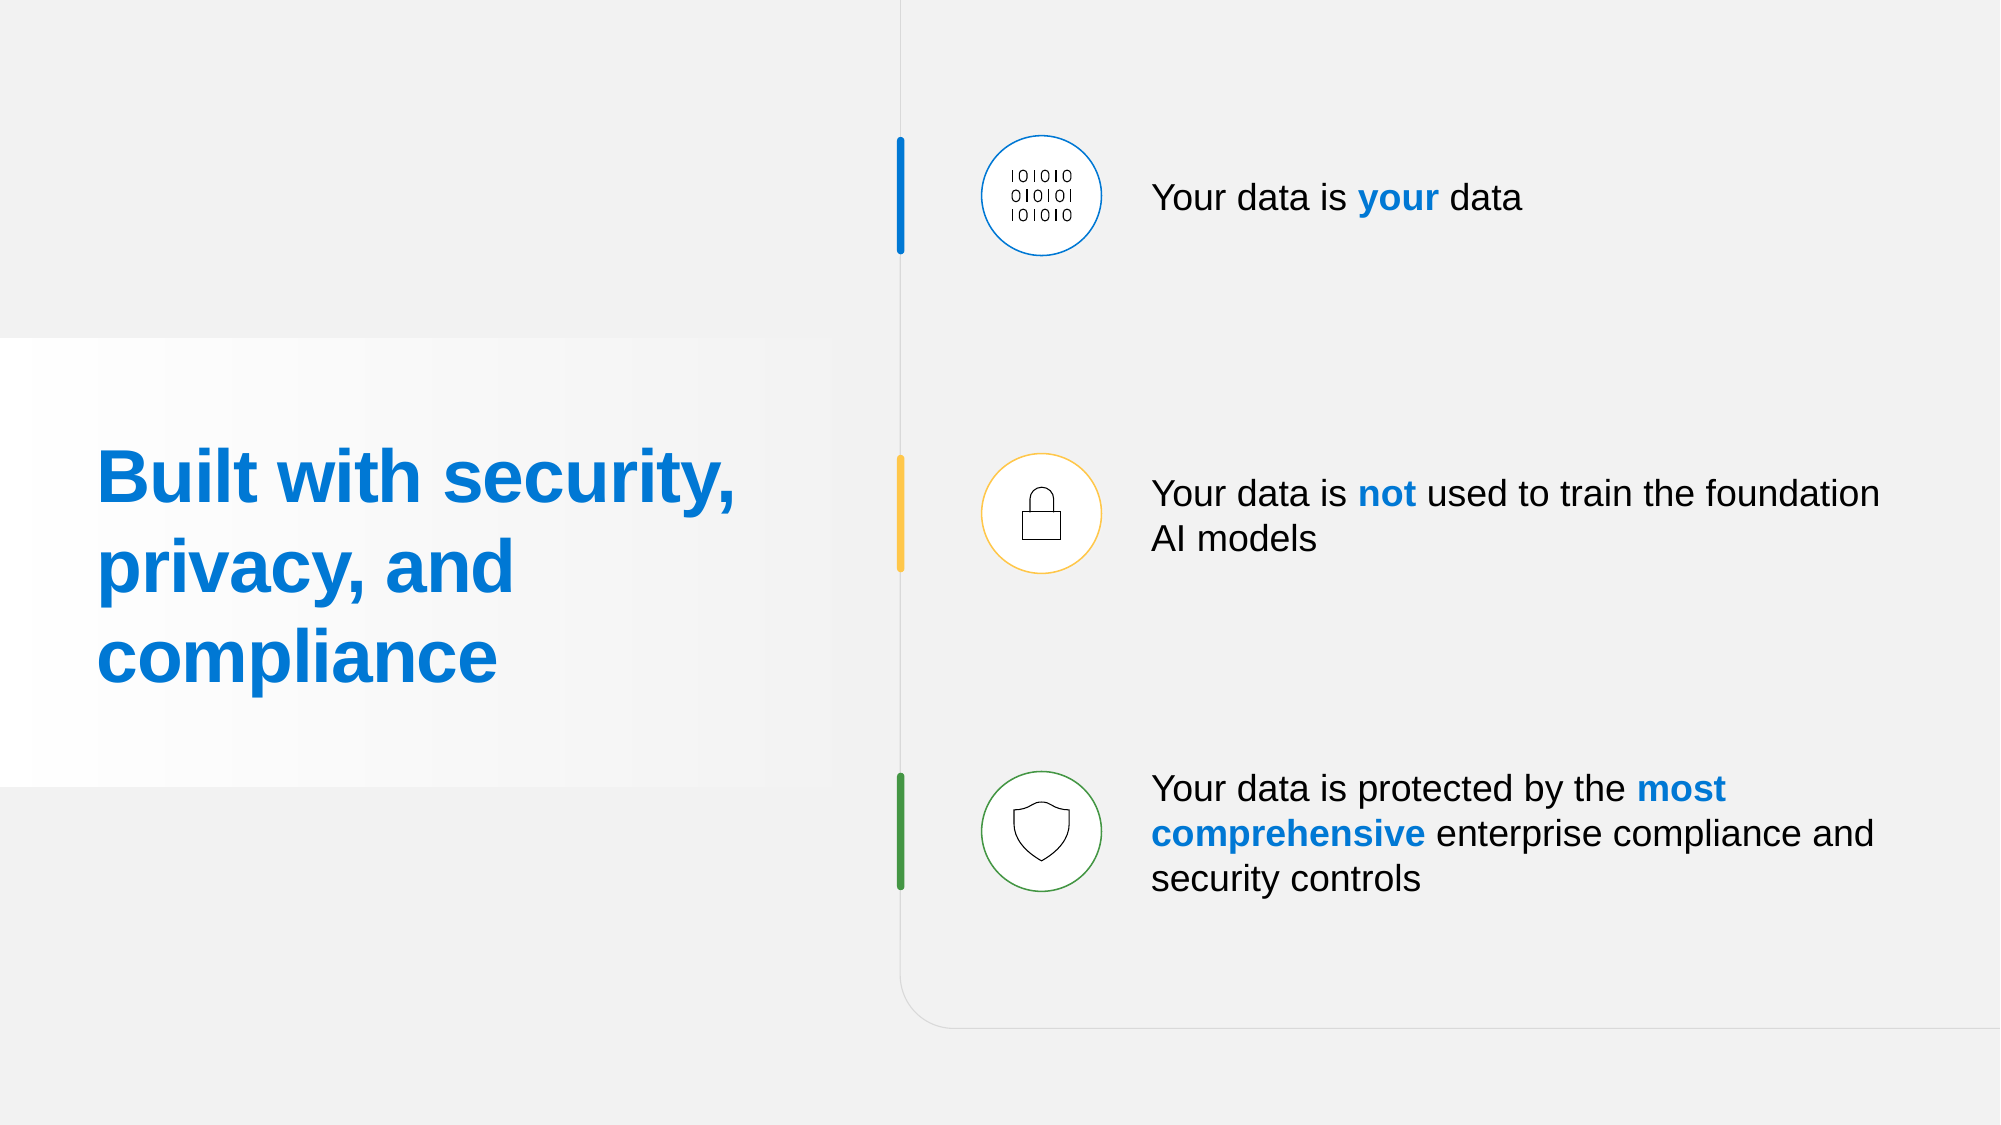

Your data is your data

# Built with security, privacy, and compliance

Your data is not used to train the foundation AI models

Your data is protected by the most comprehensive enterprise compliance and security controls